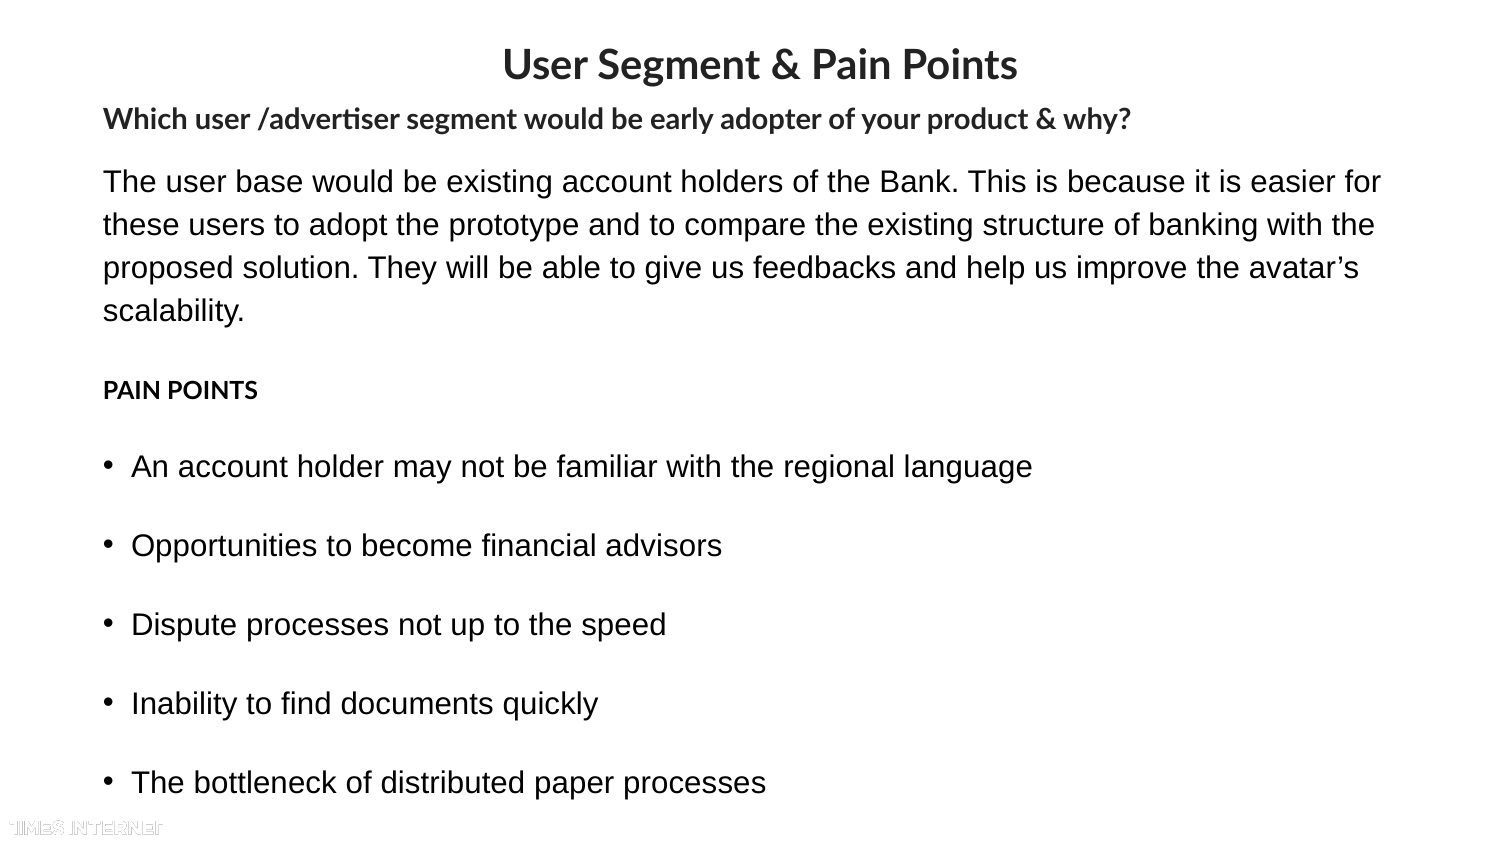

# User Segment & Pain Points
Which user /advertiser segment would be early adopter of your product & why?
The user base would be existing account holders of the Bank. This is because it is easier for these users to adopt the prototype and to compare the existing structure of banking with the proposed solution. They will be able to give us feedbacks and help us improve the avatar’s scalability.
PAIN POINTS
An account holder may not be familiar with the regional language
Opportunities to become financial advisors
Dispute processes not up to the speed
Inability to find documents quickly
The bottleneck of distributed paper processes